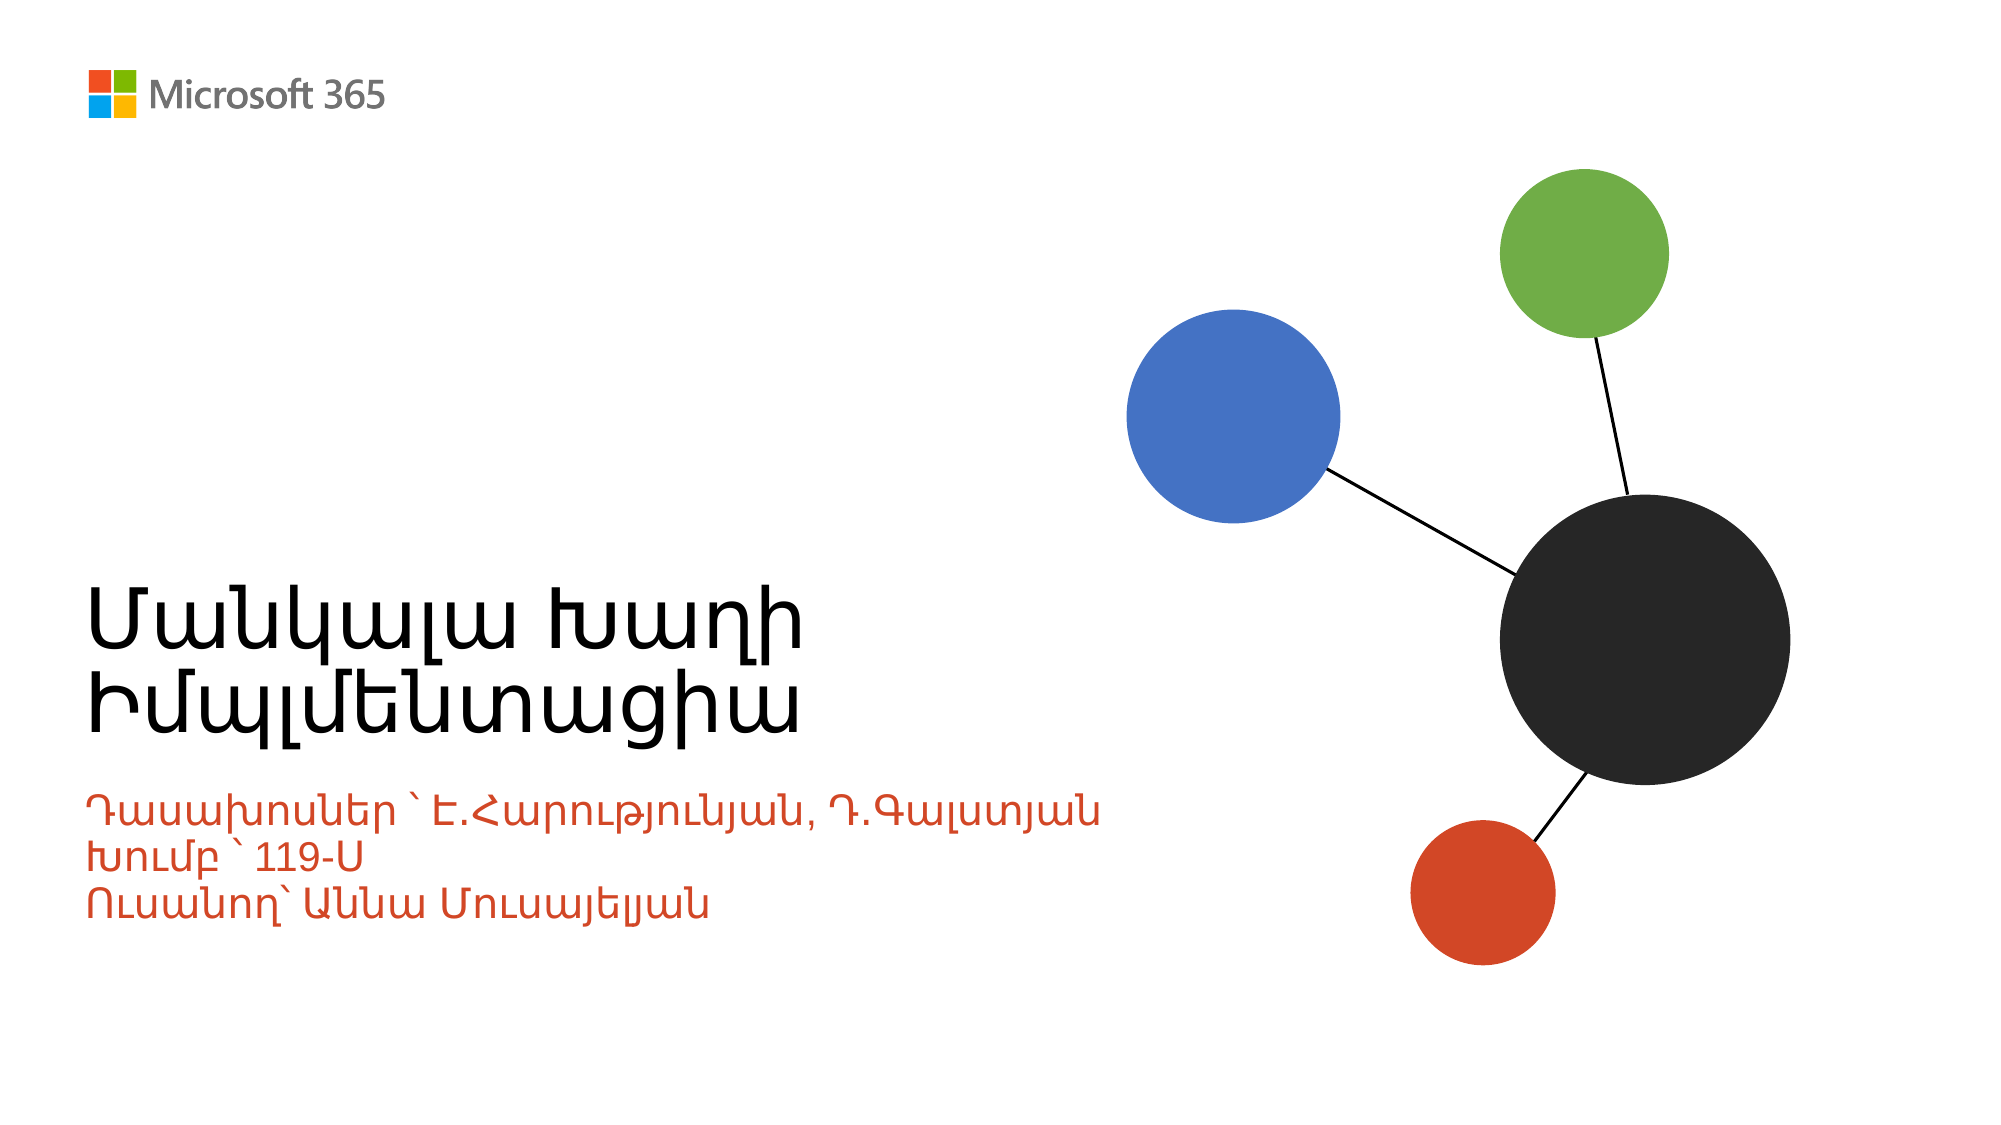

# Մանկալա Խաղի Իմպլմենտացիա
Դասախոսներ ՝ Է․Հարությունյան, Դ․Գալստյան
Խումբ ՝ 119-Ս
Ուսանող՝ Աննա Մուսայելյան